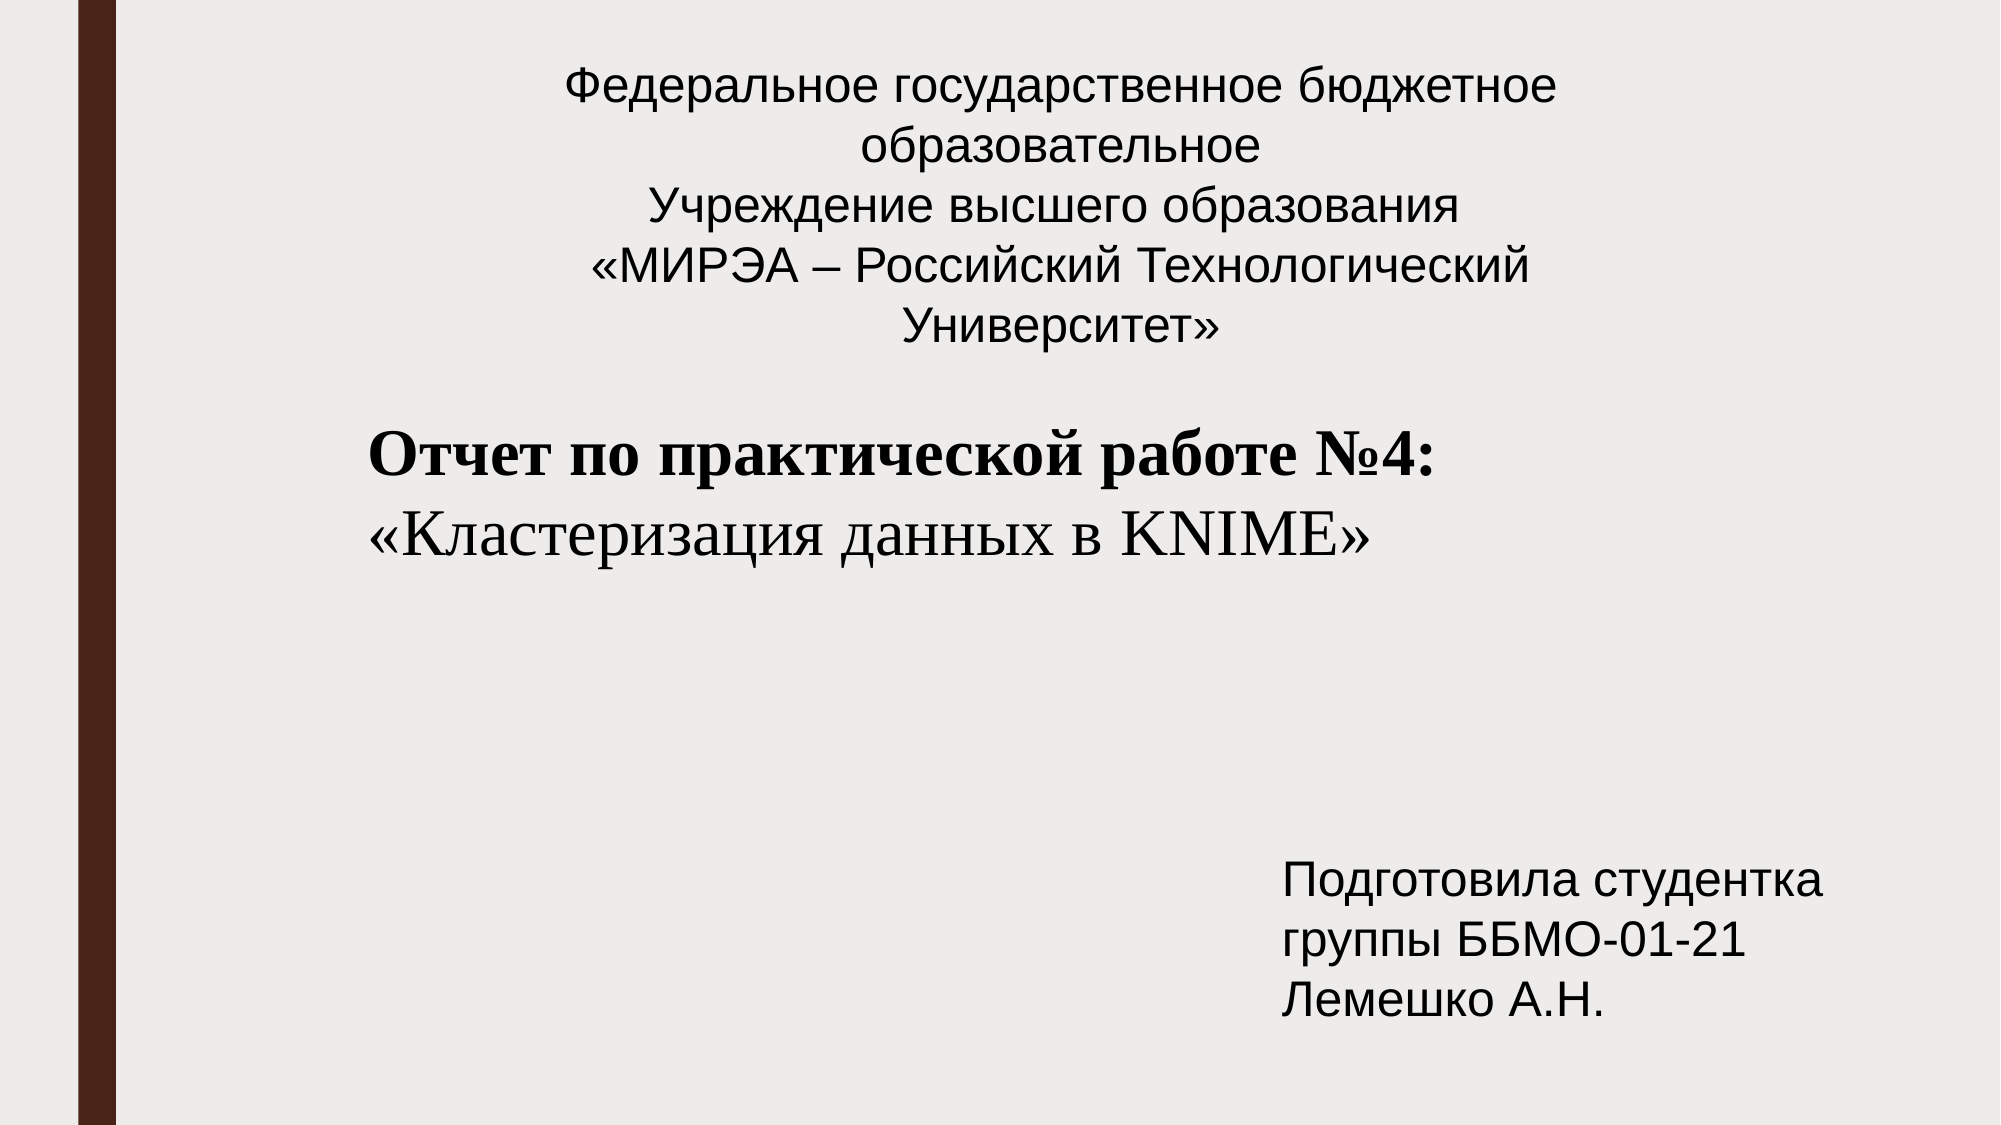

Федеральное государственное бюджетное образовательное
Учреждение высшего образования
«МИРЭА – Российский Технологический Университет»
Отчет по практической работе №4:
«Кластеризация данных в KNIME»
Подготовила студентка группы ББМО-01-21
Лемешко А.Н.